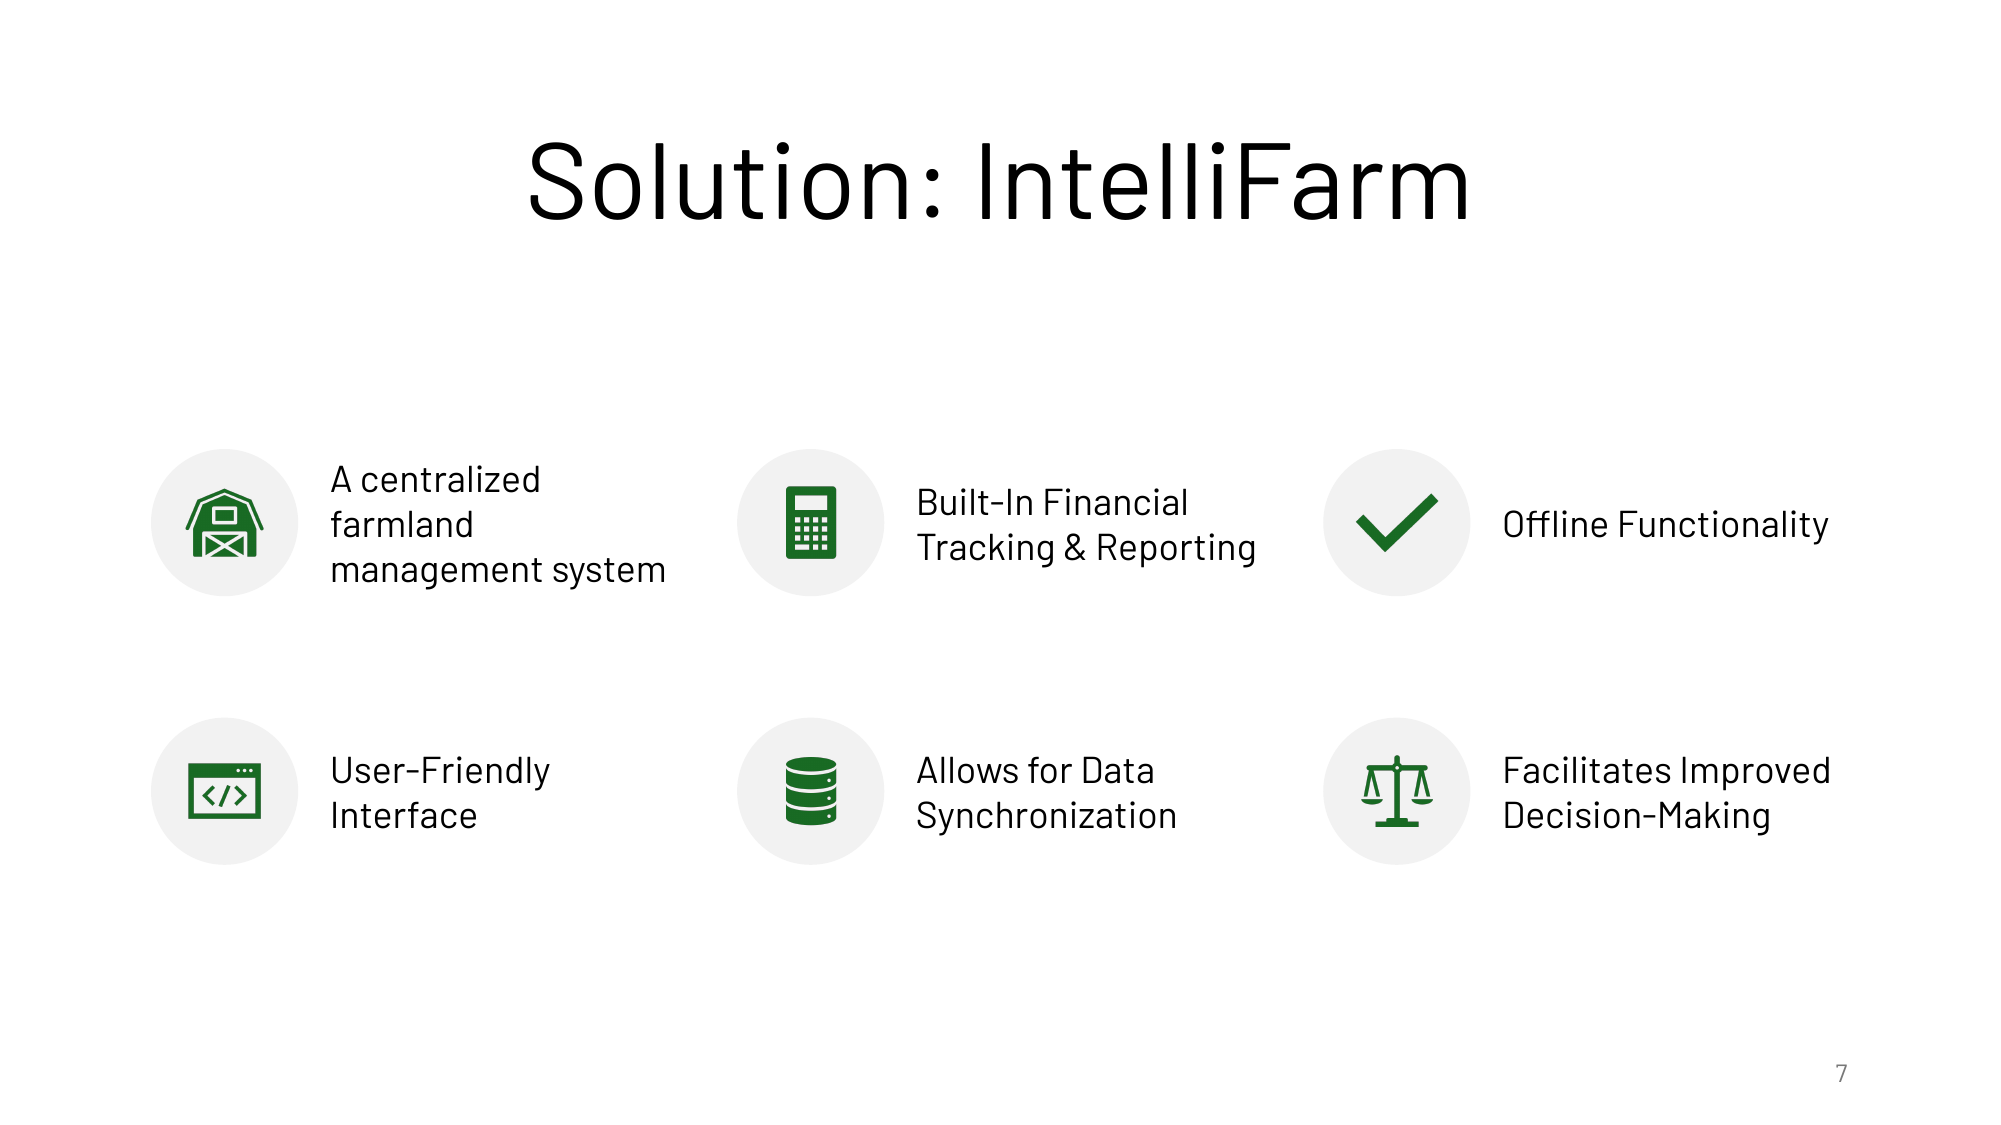

# Solution: IntelliFarm
A centralized farmland management system
Built-In Financial Tracking & Reporting
Offline Functionality
User-Friendly Interface
Allows for Data Synchronization
Facilitates Improved Decision-Making
7